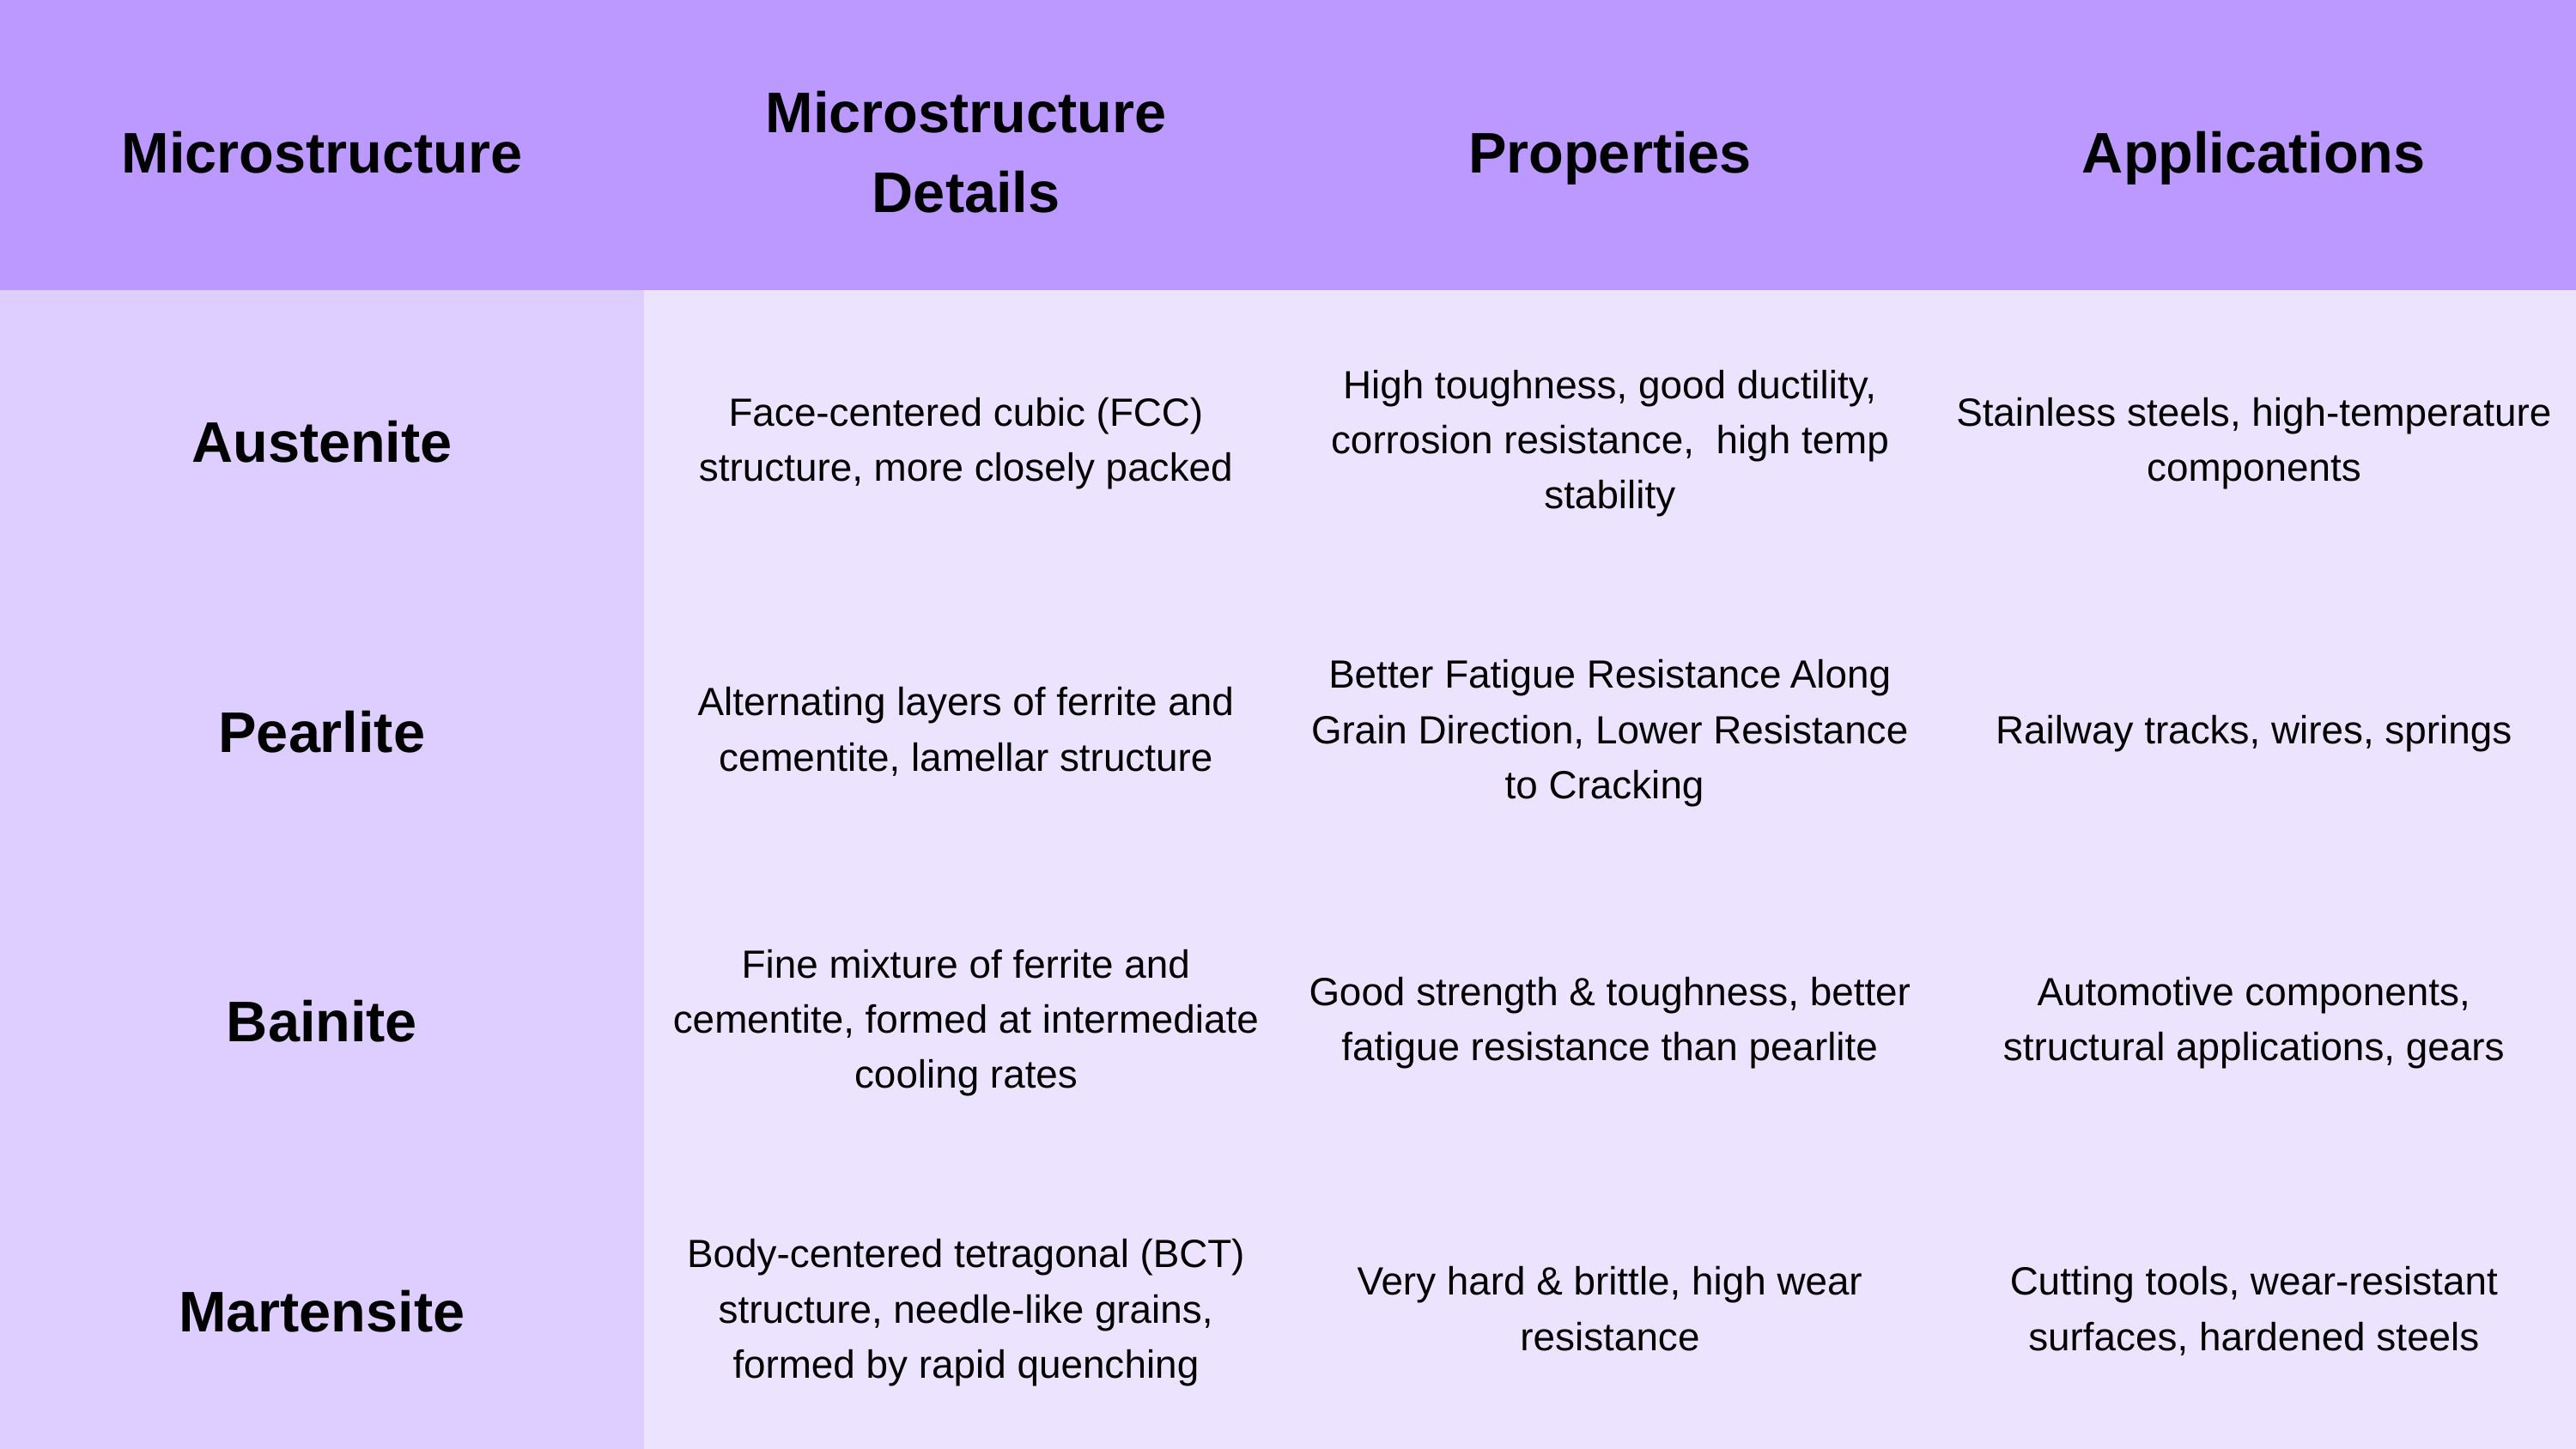

| Microstructure | Microstructure Details | Properties | Applications |
| --- | --- | --- | --- |
| Austenite | Face-centered cubic (FCC) structure, more closely packed | High toughness, good ductility, corrosion resistance, high temp stability | Stainless steels, high-temperature components |
| Pearlite | Alternating layers of ferrite and cementite, lamellar structure | Better Fatigue Resistance Along Grain Direction, Lower Resistance to Cracking | Railway tracks, wires, springs |
| Bainite | Fine mixture of ferrite and cementite, formed at intermediate cooling rates | Good strength & toughness, better fatigue resistance than pearlite | Automotive components, structural applications, gears |
| Martensite | Body-centered tetragonal (BCT) structure, needle-like grains, formed by rapid quenching | Very hard & brittle, high wear resistance | Cutting tools, wear-resistant surfaces, hardened steels |